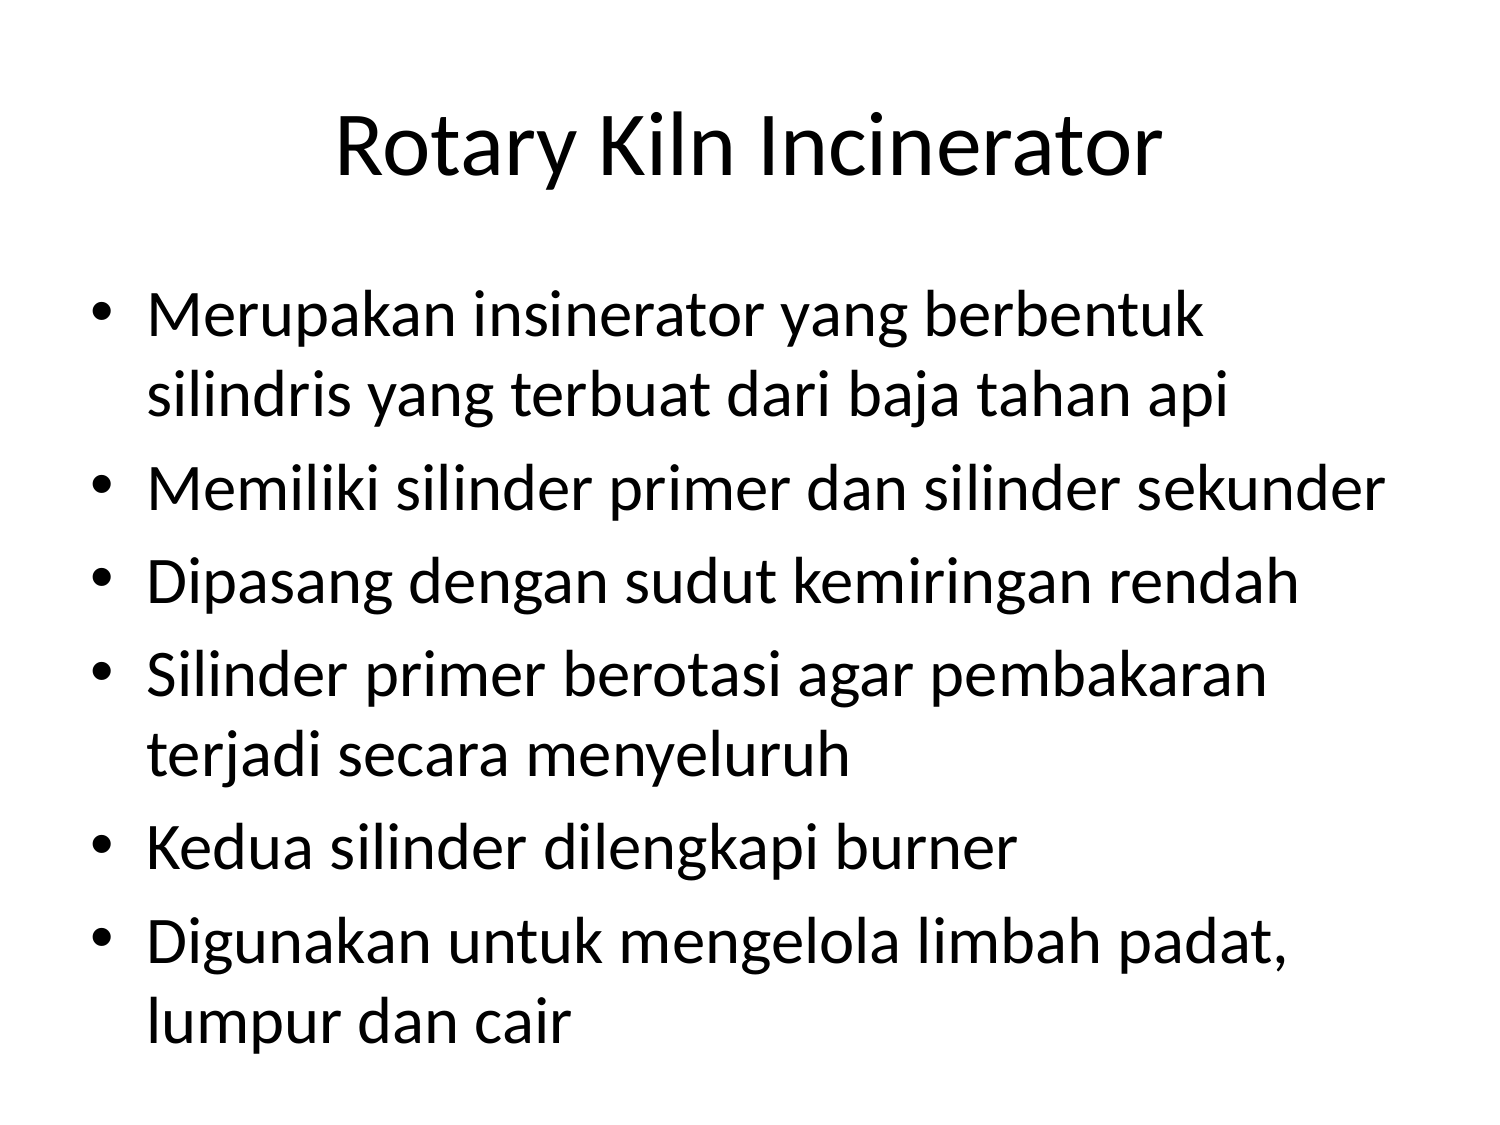

# Rotary Kiln Incinerator
Merupakan insinerator yang berbentuk silindris yang terbuat dari baja tahan api
Memiliki silinder primer dan silinder sekunder
Dipasang dengan sudut kemiringan rendah
Silinder primer berotasi agar pembakaran terjadi secara menyeluruh
Kedua silinder dilengkapi burner
Digunakan untuk mengelola limbah padat, lumpur dan cair